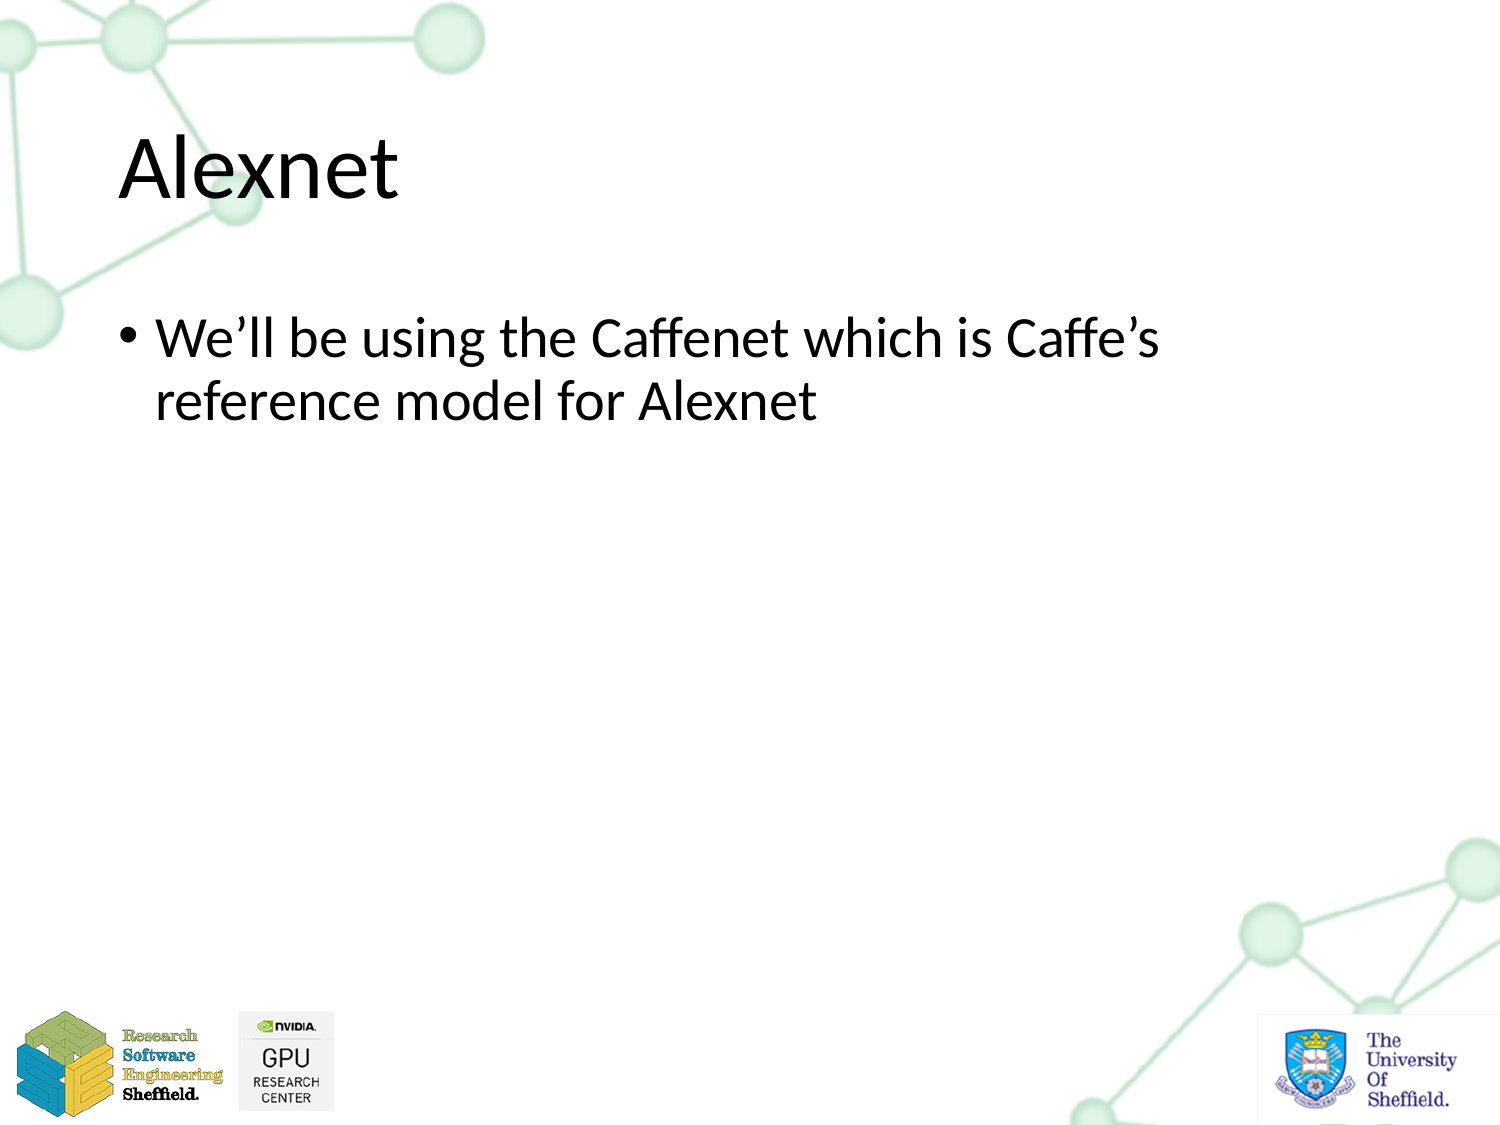

# Alexnet
We’ll be using the Caffenet which is Caffe’s reference model for Alexnet